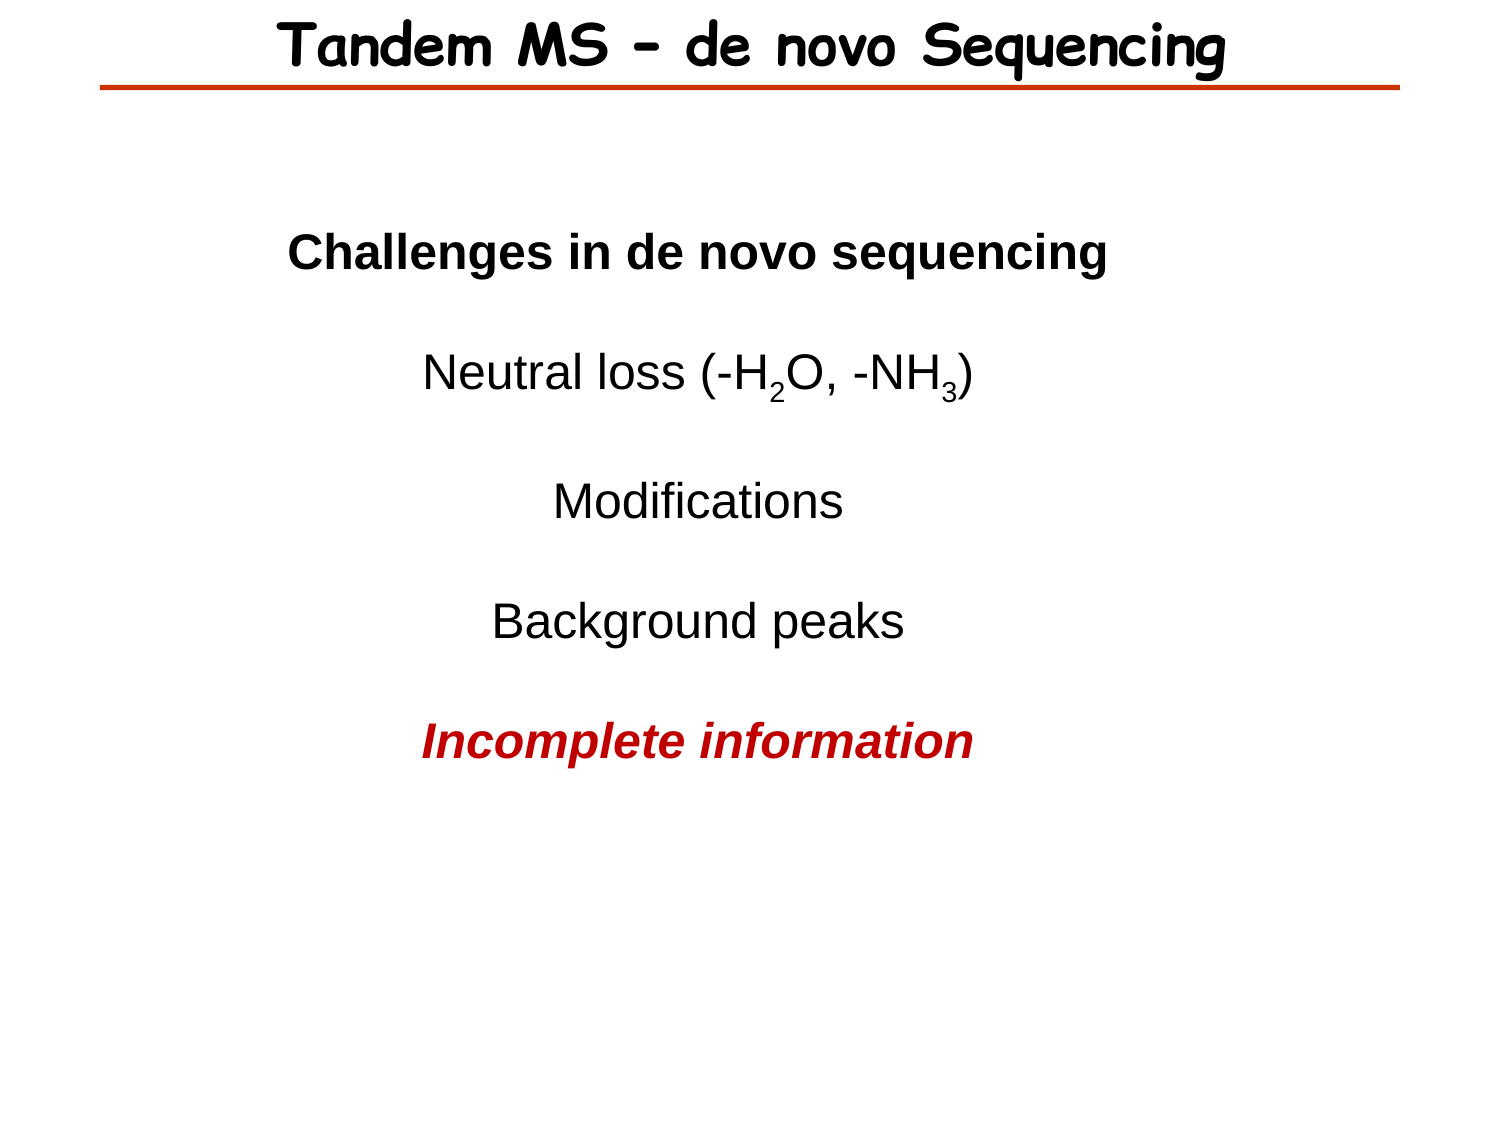

Tandem MS – de novo Sequencing

Challenges in de novo sequencing

Neutral loss (-H2O, -NH3)

Modifications

Background peaks

Incomplete information
Challenges in de novo sequencing

Neutral loss (-H2O, -NH3)

Modifications

Background peaks

Incomplete information